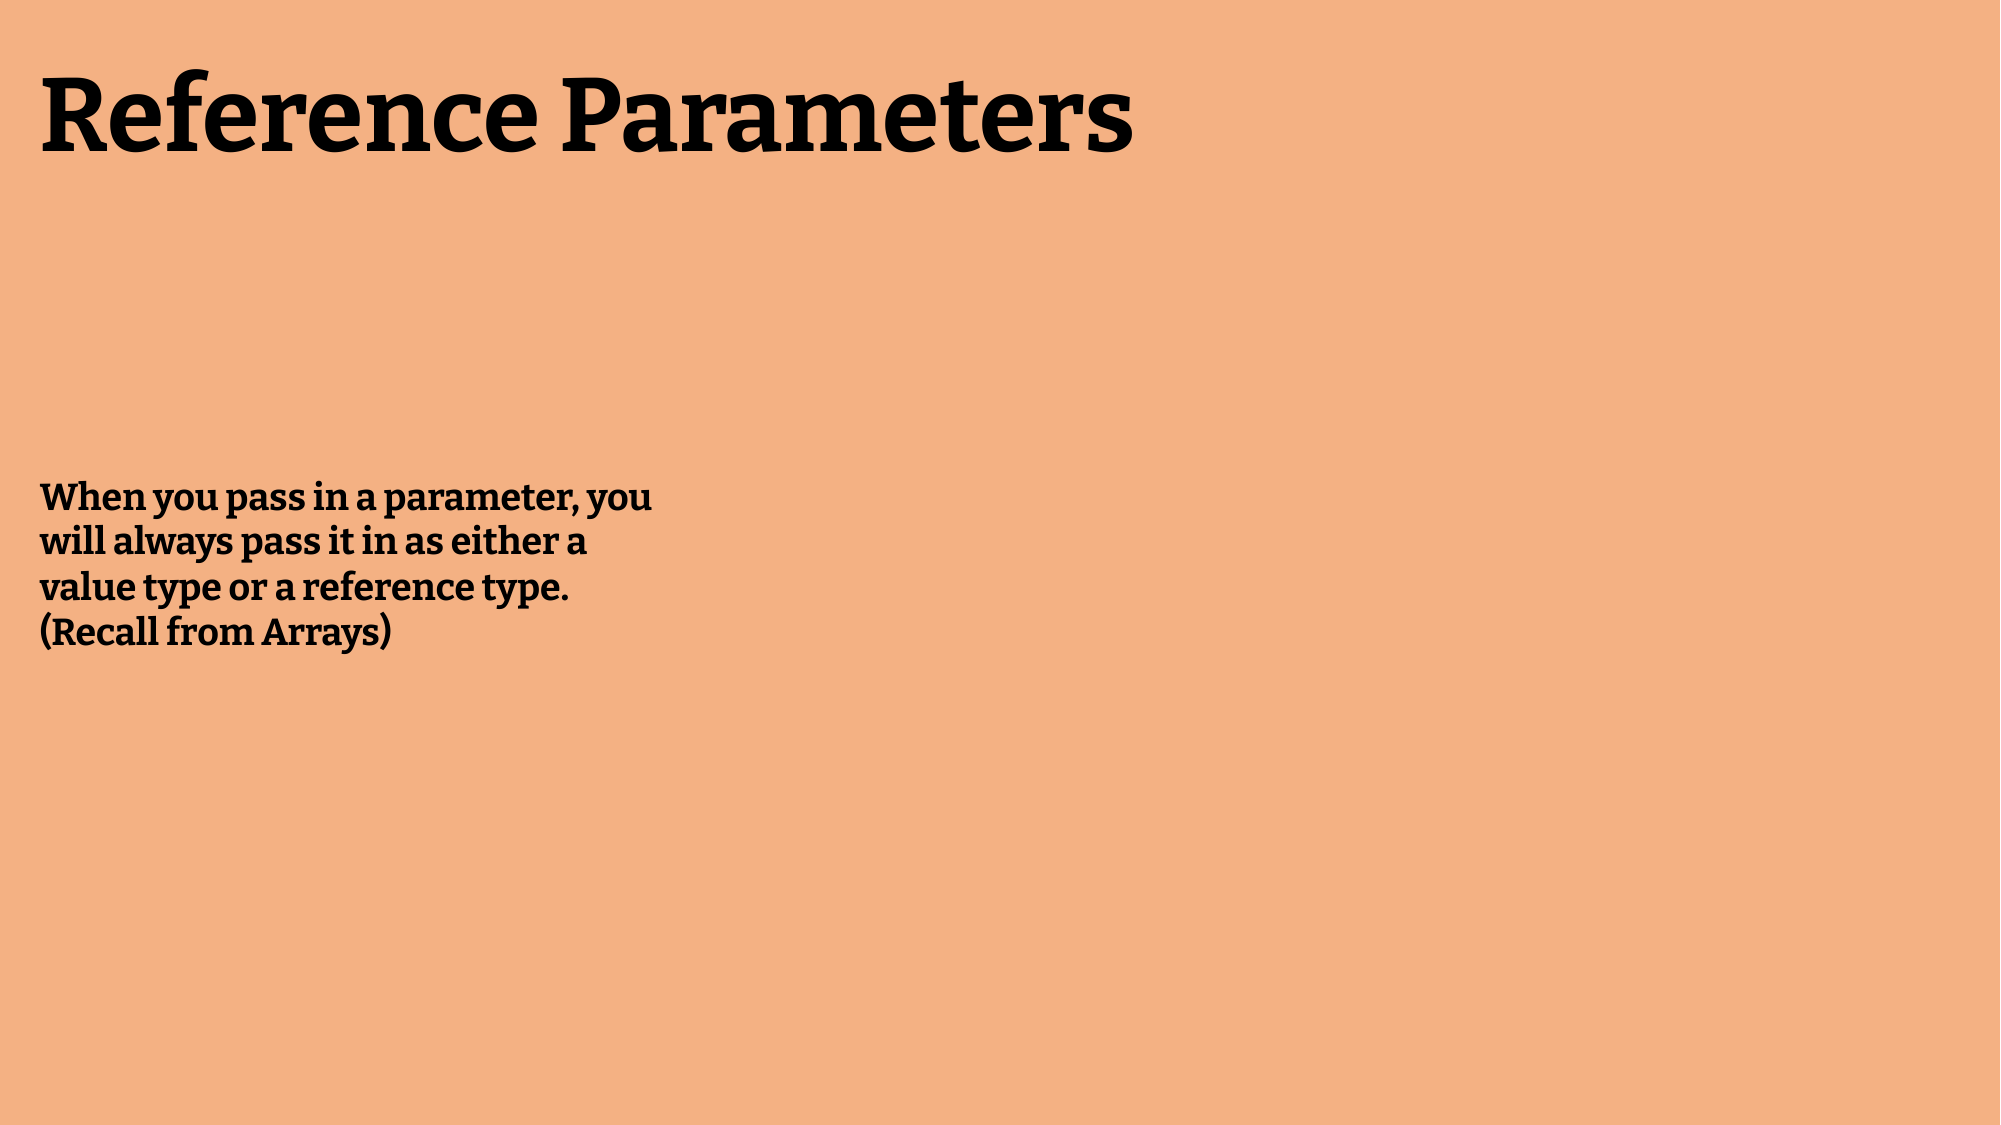

Reference Parameters
When you pass in a parameter, you will always pass it in as either a value type or a reference type.
(Recall from Arrays)